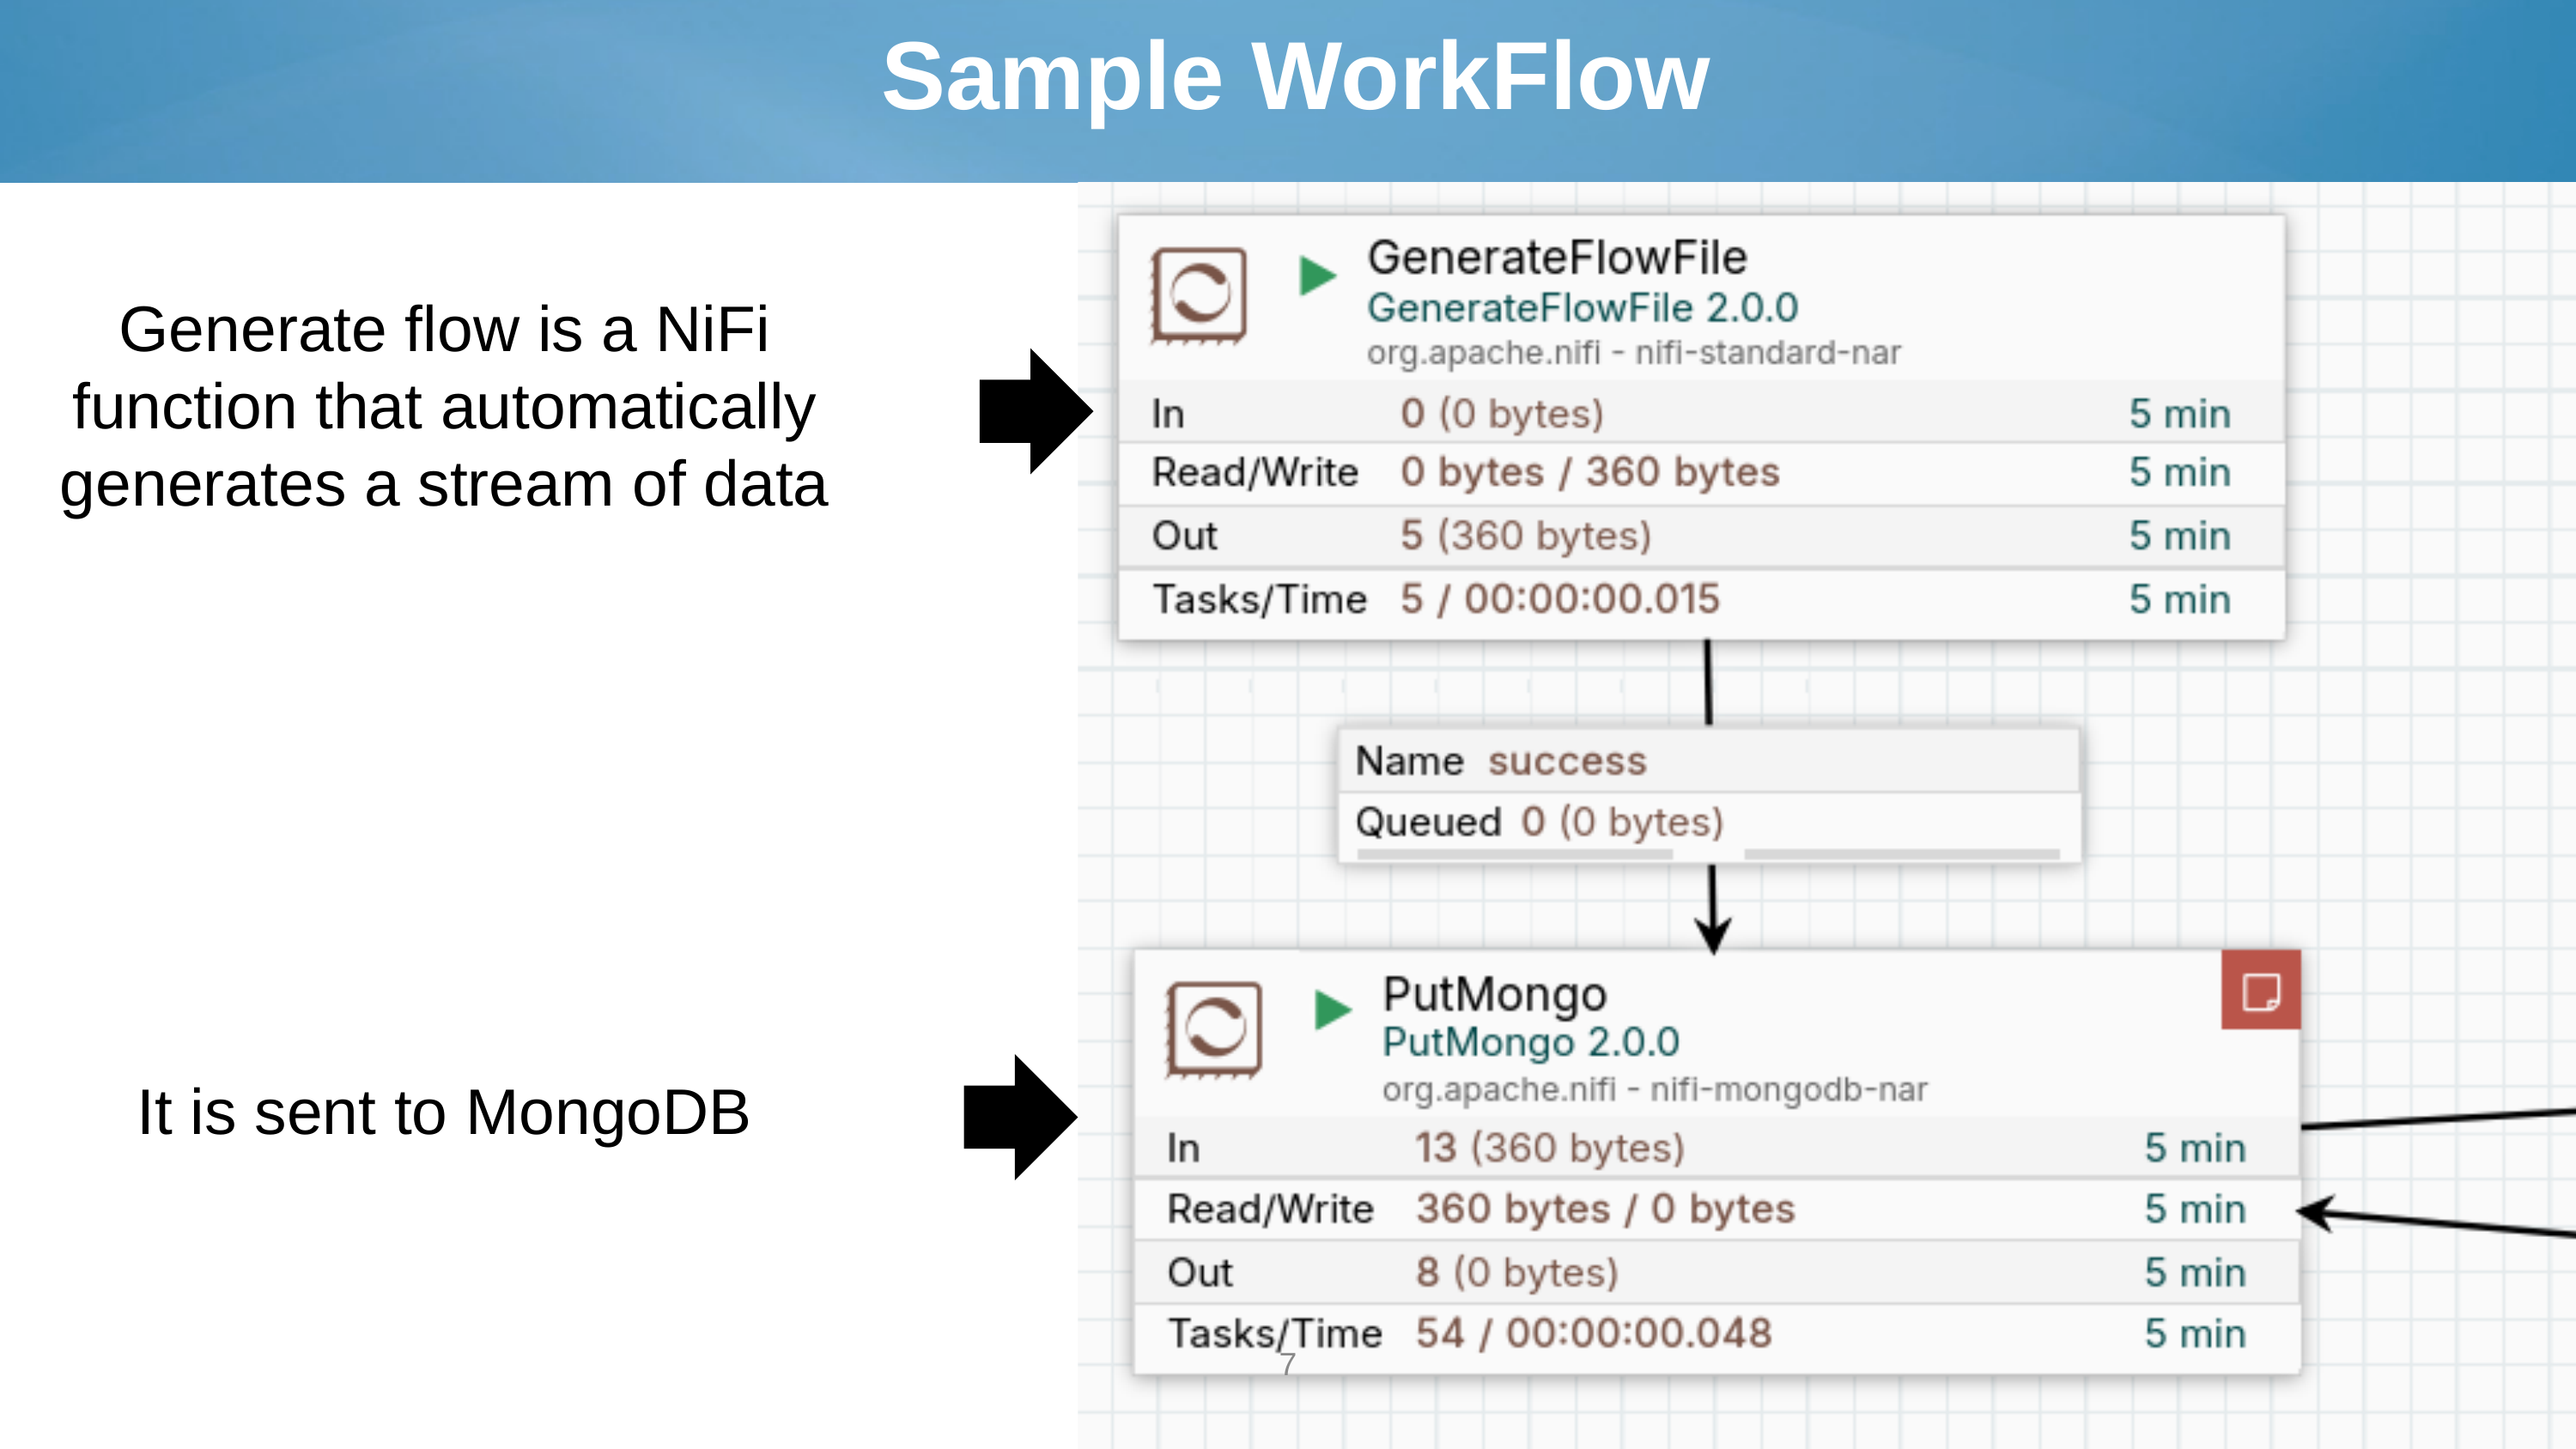

Sample WorkFlow

Generate flow is a NiFi function that automatically generates a stream of data

It is sent to MongoDB

7